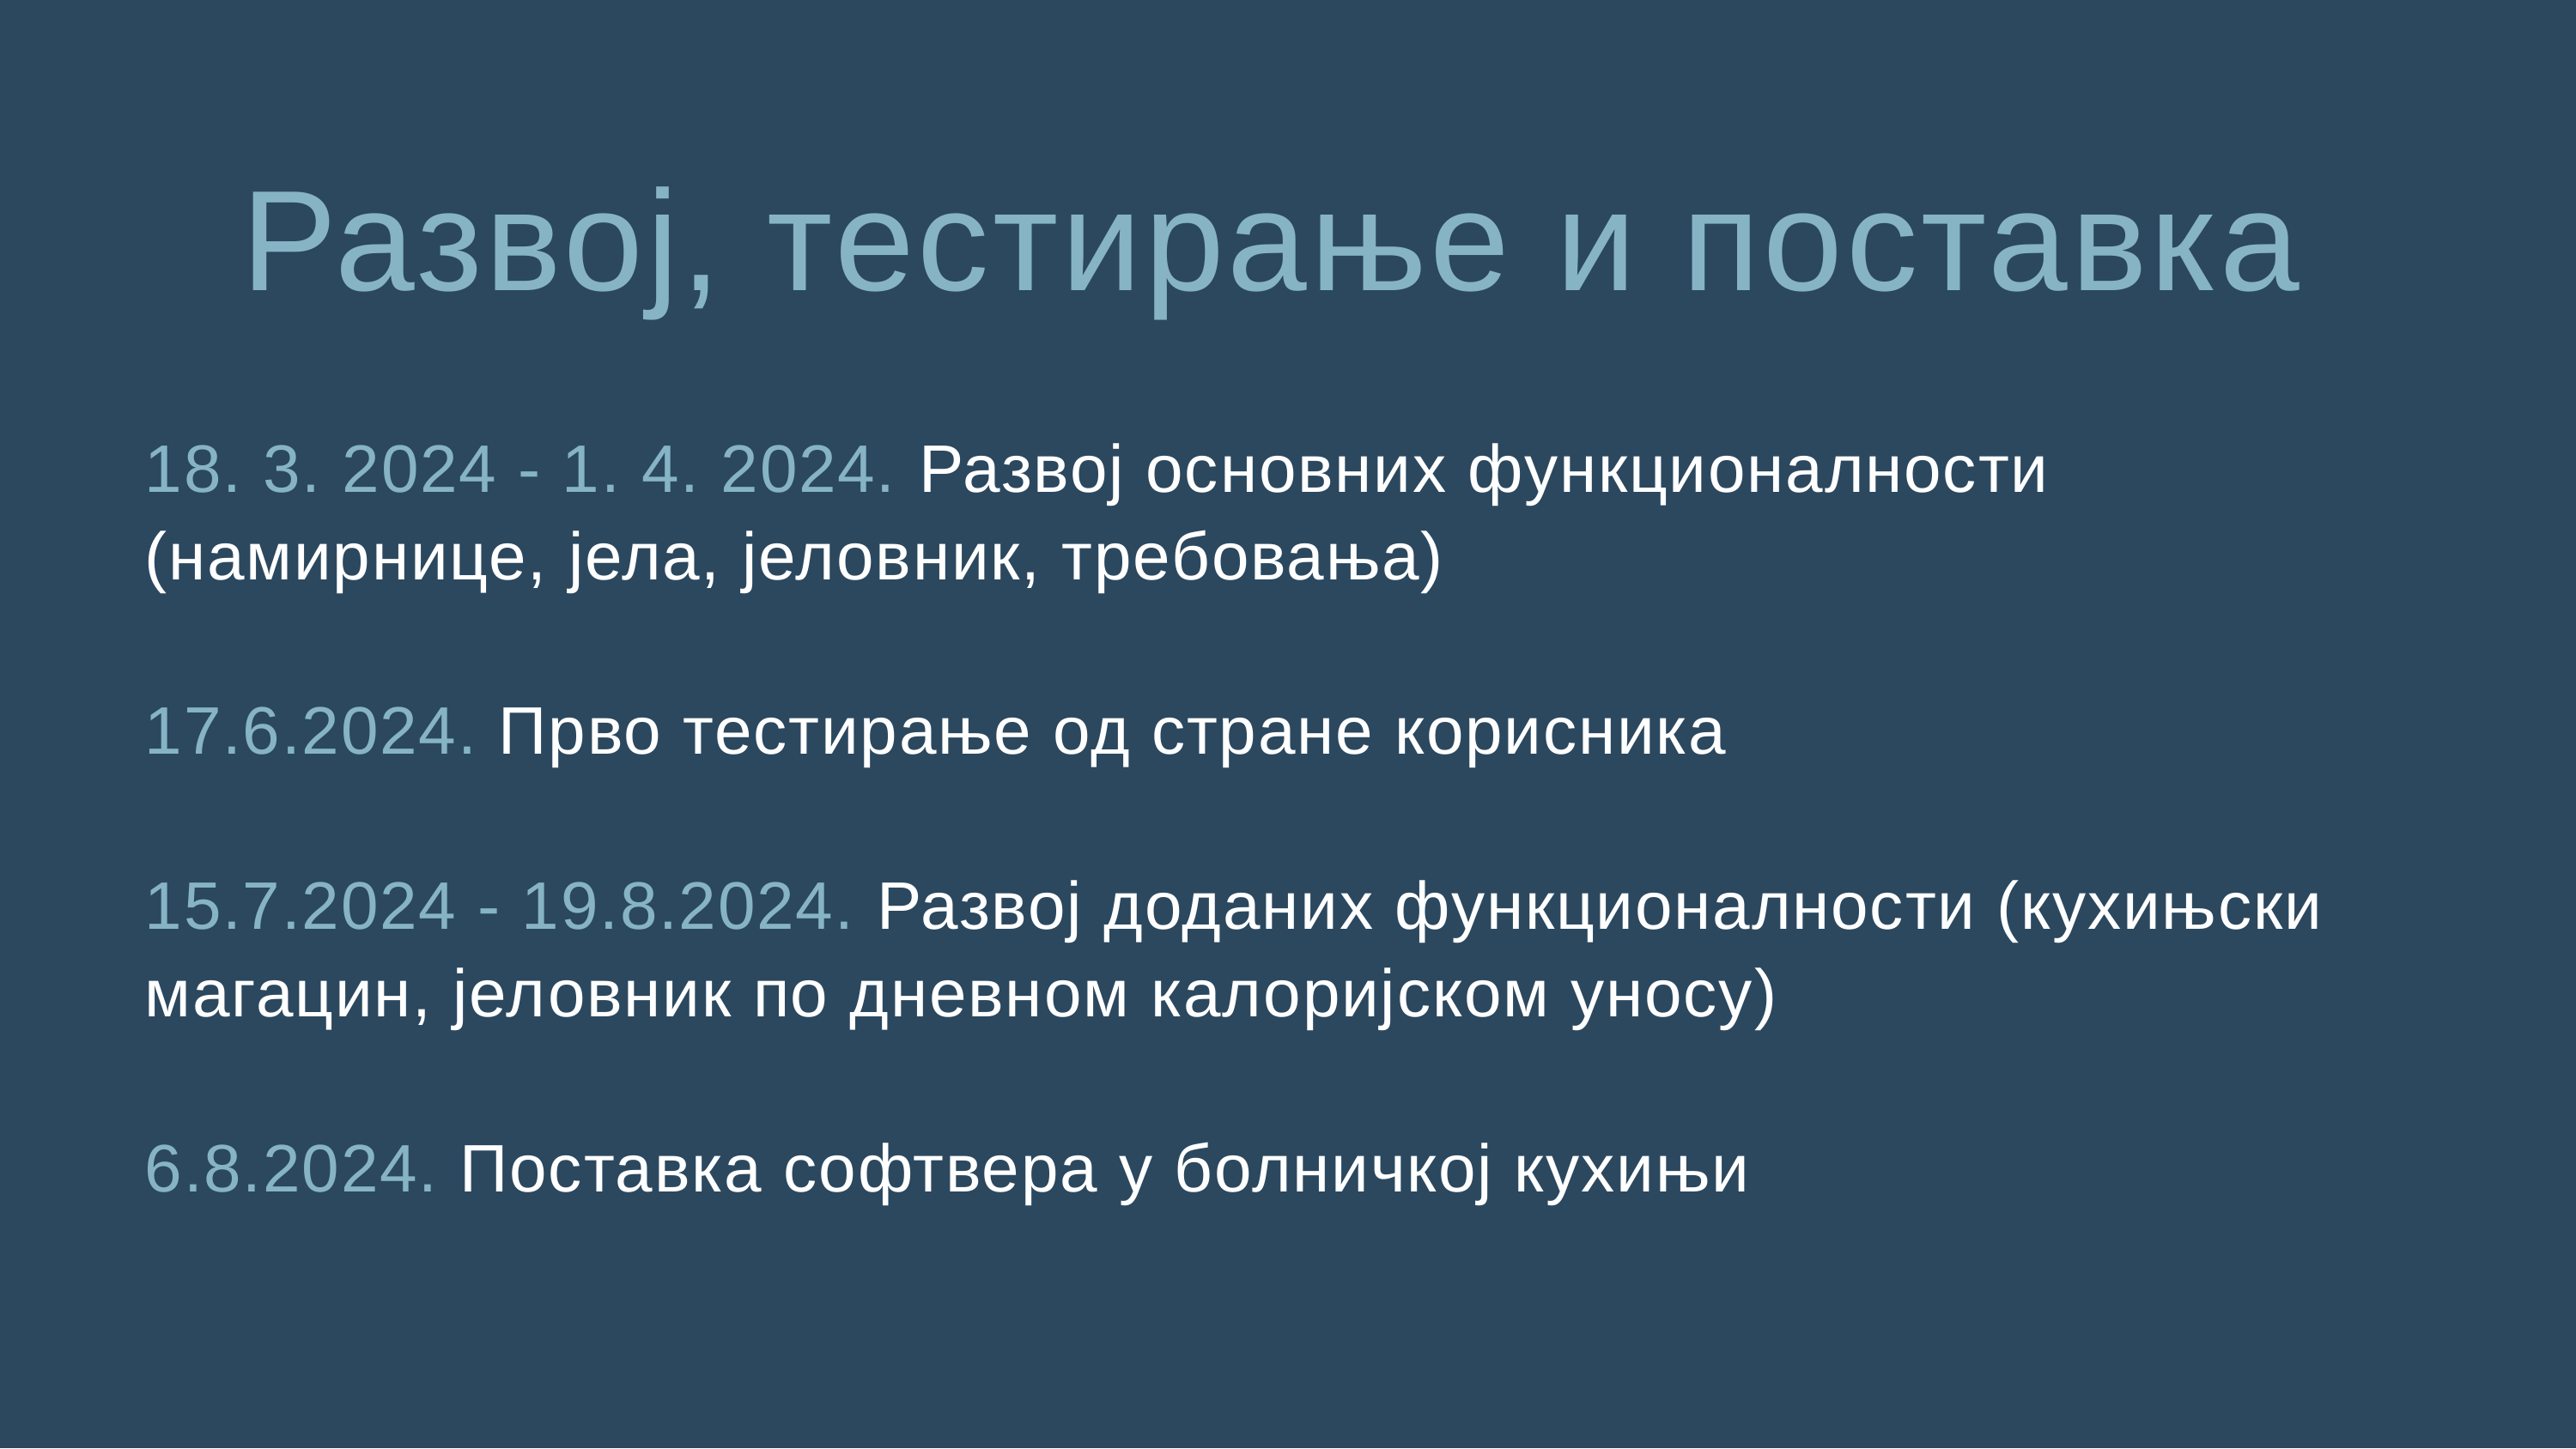

Развој, тестирање и поставка
18. 3. 2024 - 1. 4. 2024. Развој основних функционалности (намирнице, јела, јеловник, требовања)

17.6.2024. Прво тестирање од стране корисника

15.7.2024 - 19.8.2024. Развој доданих функционалности (кухињски магацин, јеловник по дневном калоријском уносу)

6.8.2024. Поставка софтвера у болничкој кухињи